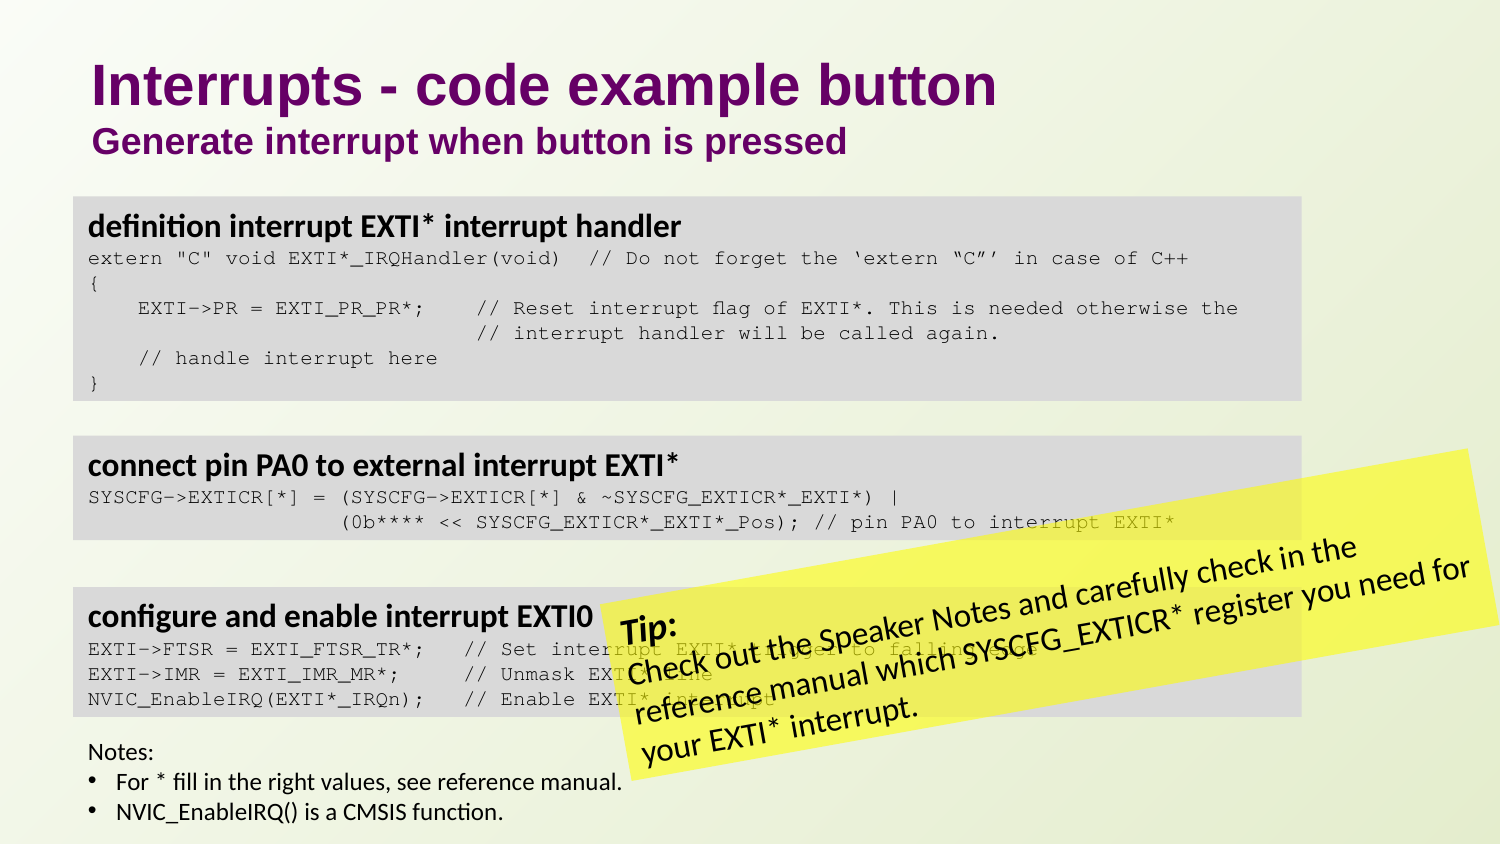

# Interrupts - code example button Generate interrupt when button is pressed
definition interrupt EXTI* interrupt handler
extern "C" void EXTI*_IRQHandler(void)  // Do not forget the ‘extern “C”’ in case of C++
{
    EXTI->PR = EXTI_PR_PR*;    // Reset interrupt flag of EXTI*. This is needed otherwise the
                               // interrupt handler will be called again.
    // handle interrupt here
}
connect pin PA0 to external interrupt EXTI*
SYSCFG->EXTICR[*] = (SYSCFG->EXTICR[*] & ~SYSCFG_EXTICR*_EXTI*) |
                    (0b**** << SYSCFG_EXTICR*_EXTI*_Pos); // pin PA0 to interrupt EXTI*
Tip:
Check out the Speaker Notes and carefully check in the reference manual which SYSCFG_EXTICR* register you need for your EXTI* interrupt.
configure and enable interrupt EXTI0
EXTI->FTSR = EXTI_FTSR_TR*;   // Set interrupt EXTI* trigger to falling edge
EXTI->IMR = EXTI_IMR_MR*;     // Unmask EXTI* line
NVIC_EnableIRQ(EXTI*_IRQn);   // Enable EXTI* interrupt
Notes:
For * fill in the right values, see reference manual.
NVIC_EnableIRQ() is a CMSIS function.